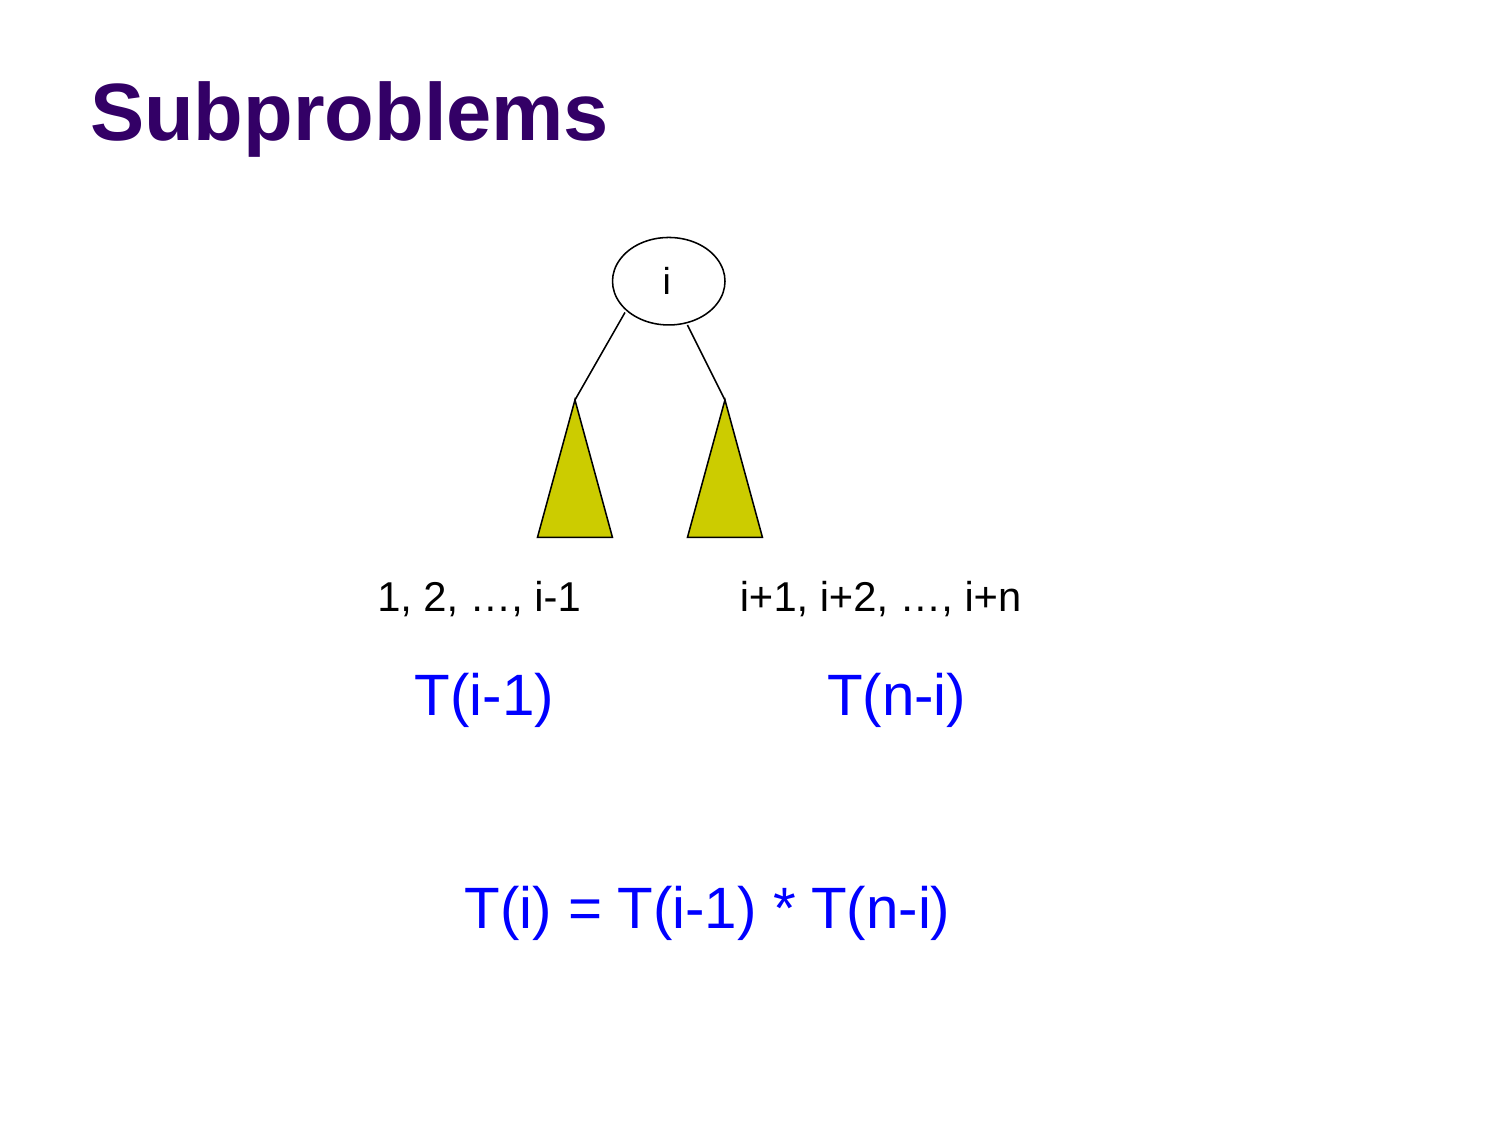

# Subproblems

 i

1, 2, …, i-1
i+1, i+2, …, i+n
T(i-1)
T(n-i)
T(i) = T(i-1) * T(n-i)